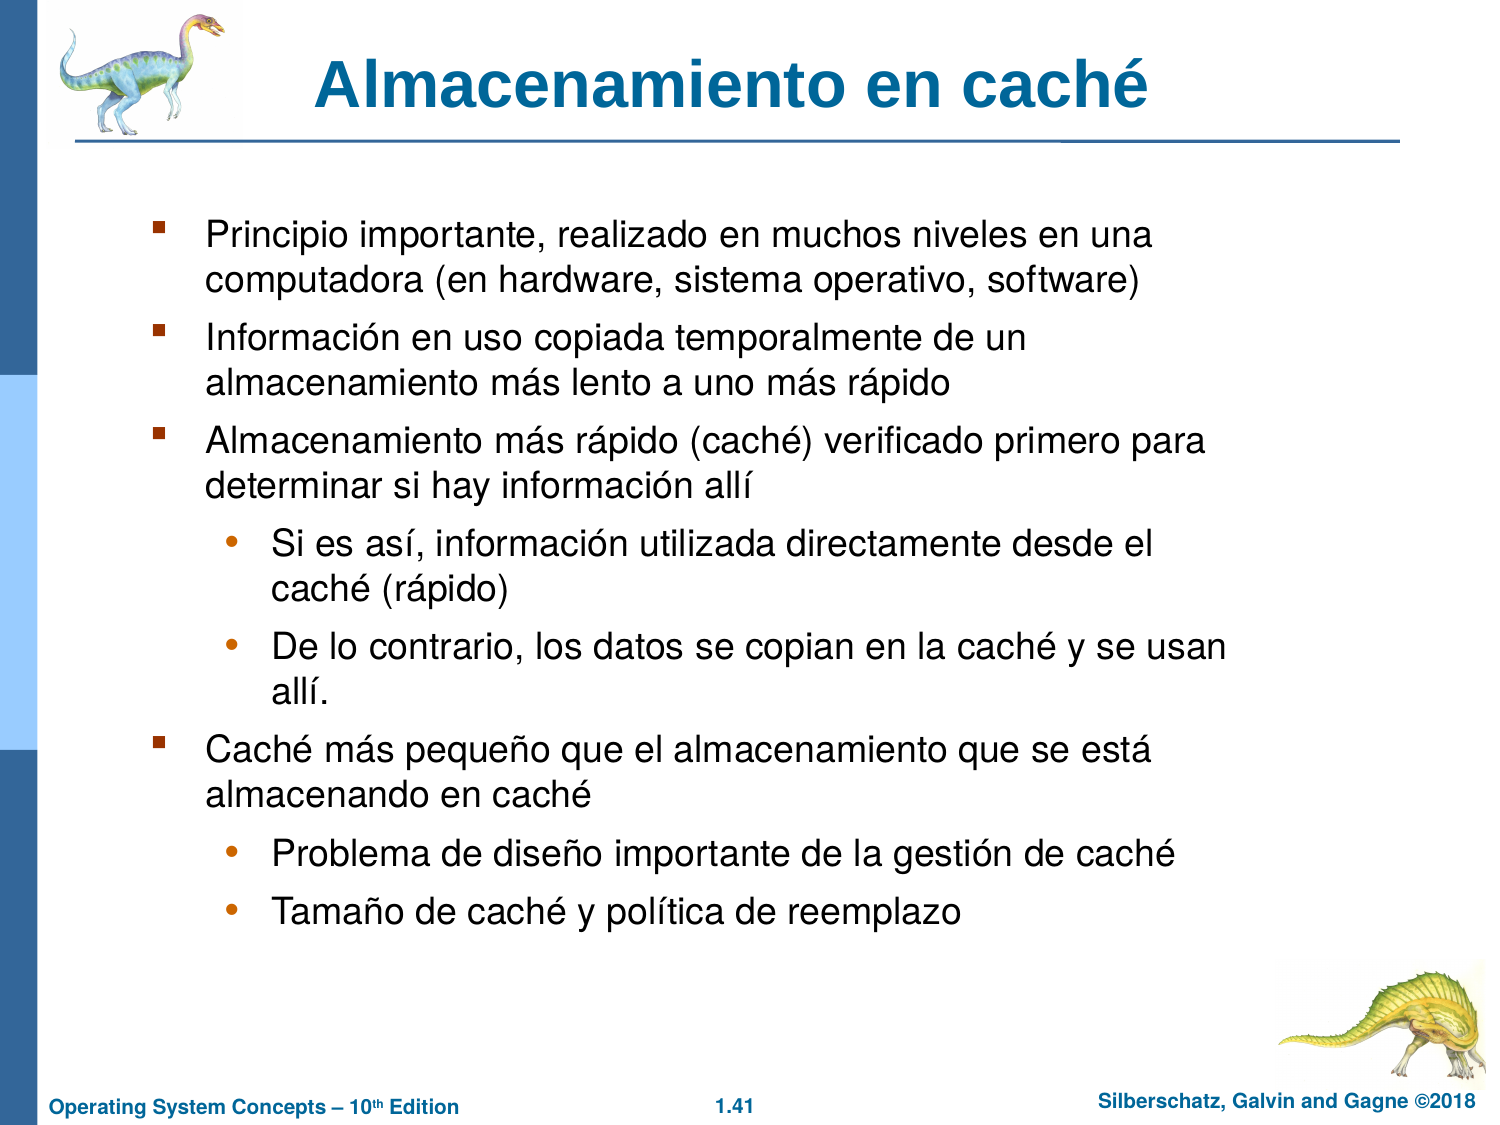

Almacenamiento en caché
Principio importante, realizado en muchos niveles en una computadora (en hardware, sistema operativo, software)
Información en uso copiada temporalmente de un almacenamiento más lento a uno más rápido
Almacenamiento más rápido (caché) verificado primero para determinar si hay información allí
Si es así, información utilizada directamente desde el caché (rápido)
De lo contrario, los datos se copian en la caché y se usan allí.
Caché más pequeño que el almacenamiento que se está almacenando en caché
Problema de diseño importante de la gestión de caché
Tamaño de caché y política de reemplazo